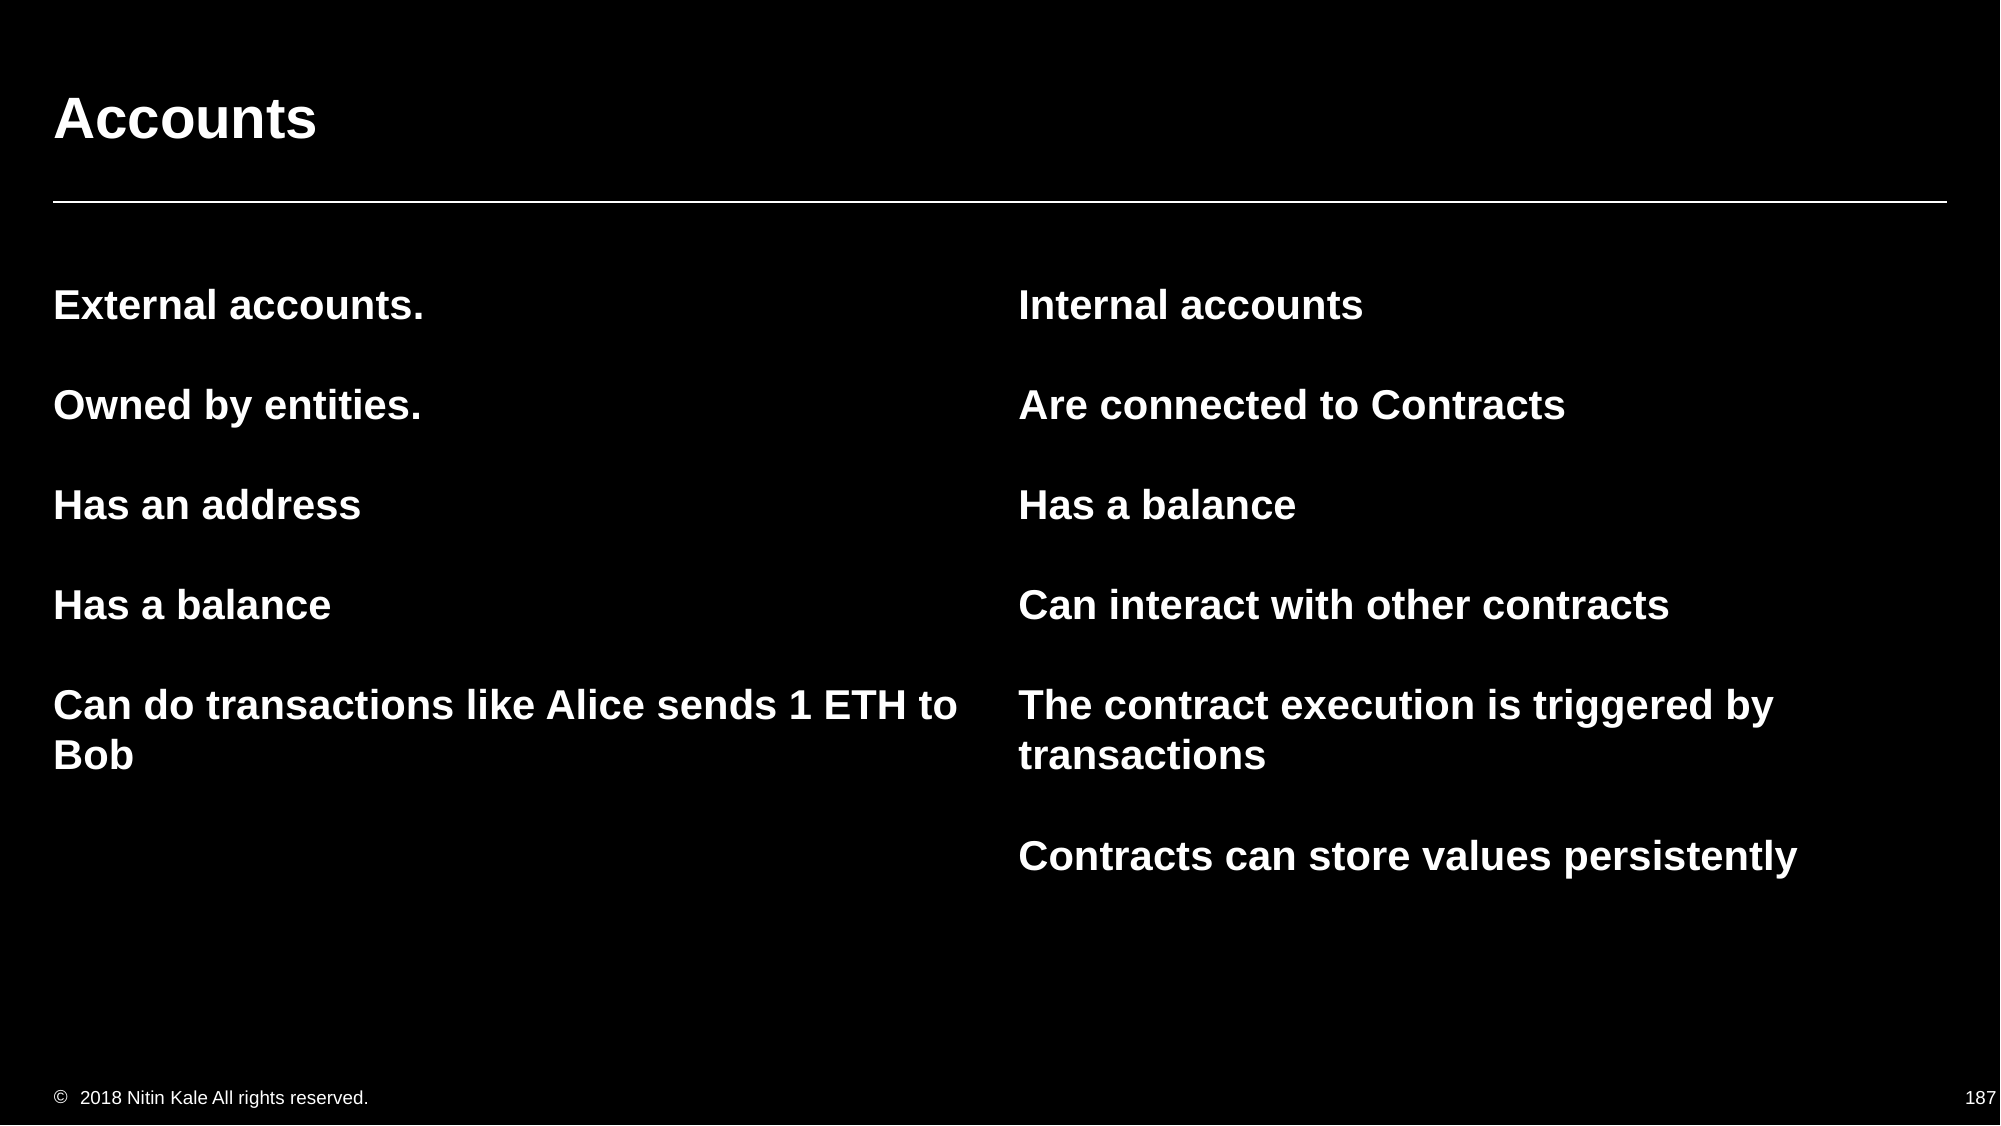

# Accounts
External accounts.
Owned by entities.
Has an address
Has a balance
Can do transactions like Alice sends 1 ETH to Bob

Internal accounts
Are connected to Contracts
Has a balance
Can interact with other contracts
The contract execution is triggered by transactions
Contracts can store values persistently